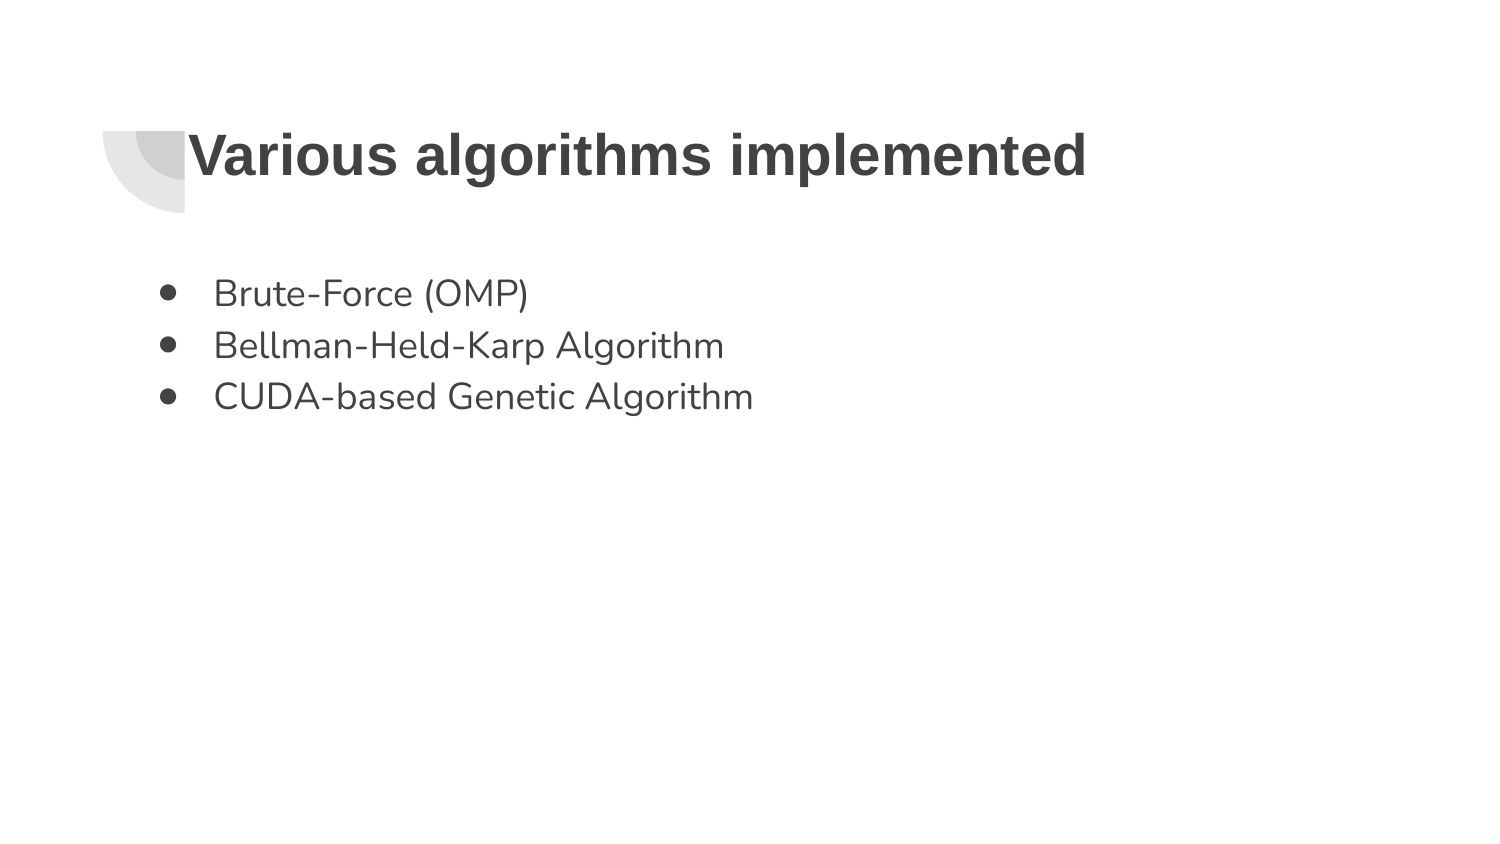

# Various algorithms implemented
Brute-Force (OMP)
Bellman-Held-Karp Algorithm
CUDA-based Genetic Algorithm